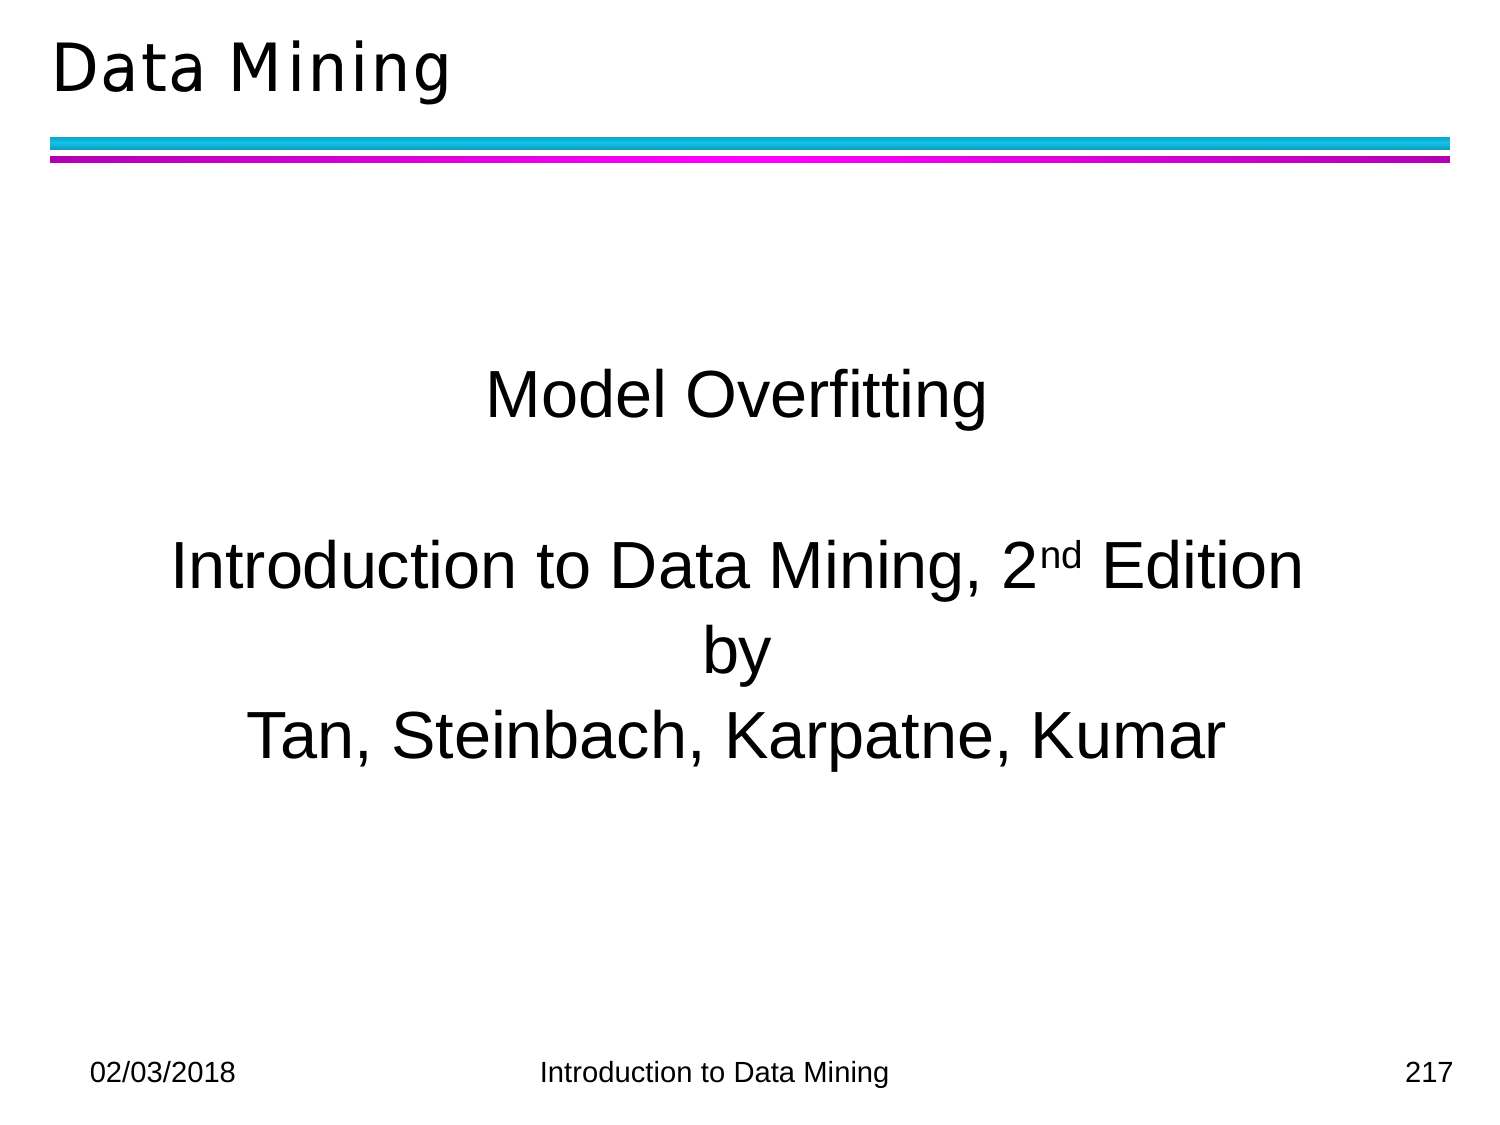

# Data Mining
Model Overfitting

Introduction to Data Mining, 2nd Edition
by
Tan, Steinbach, Karpatne, Kumar